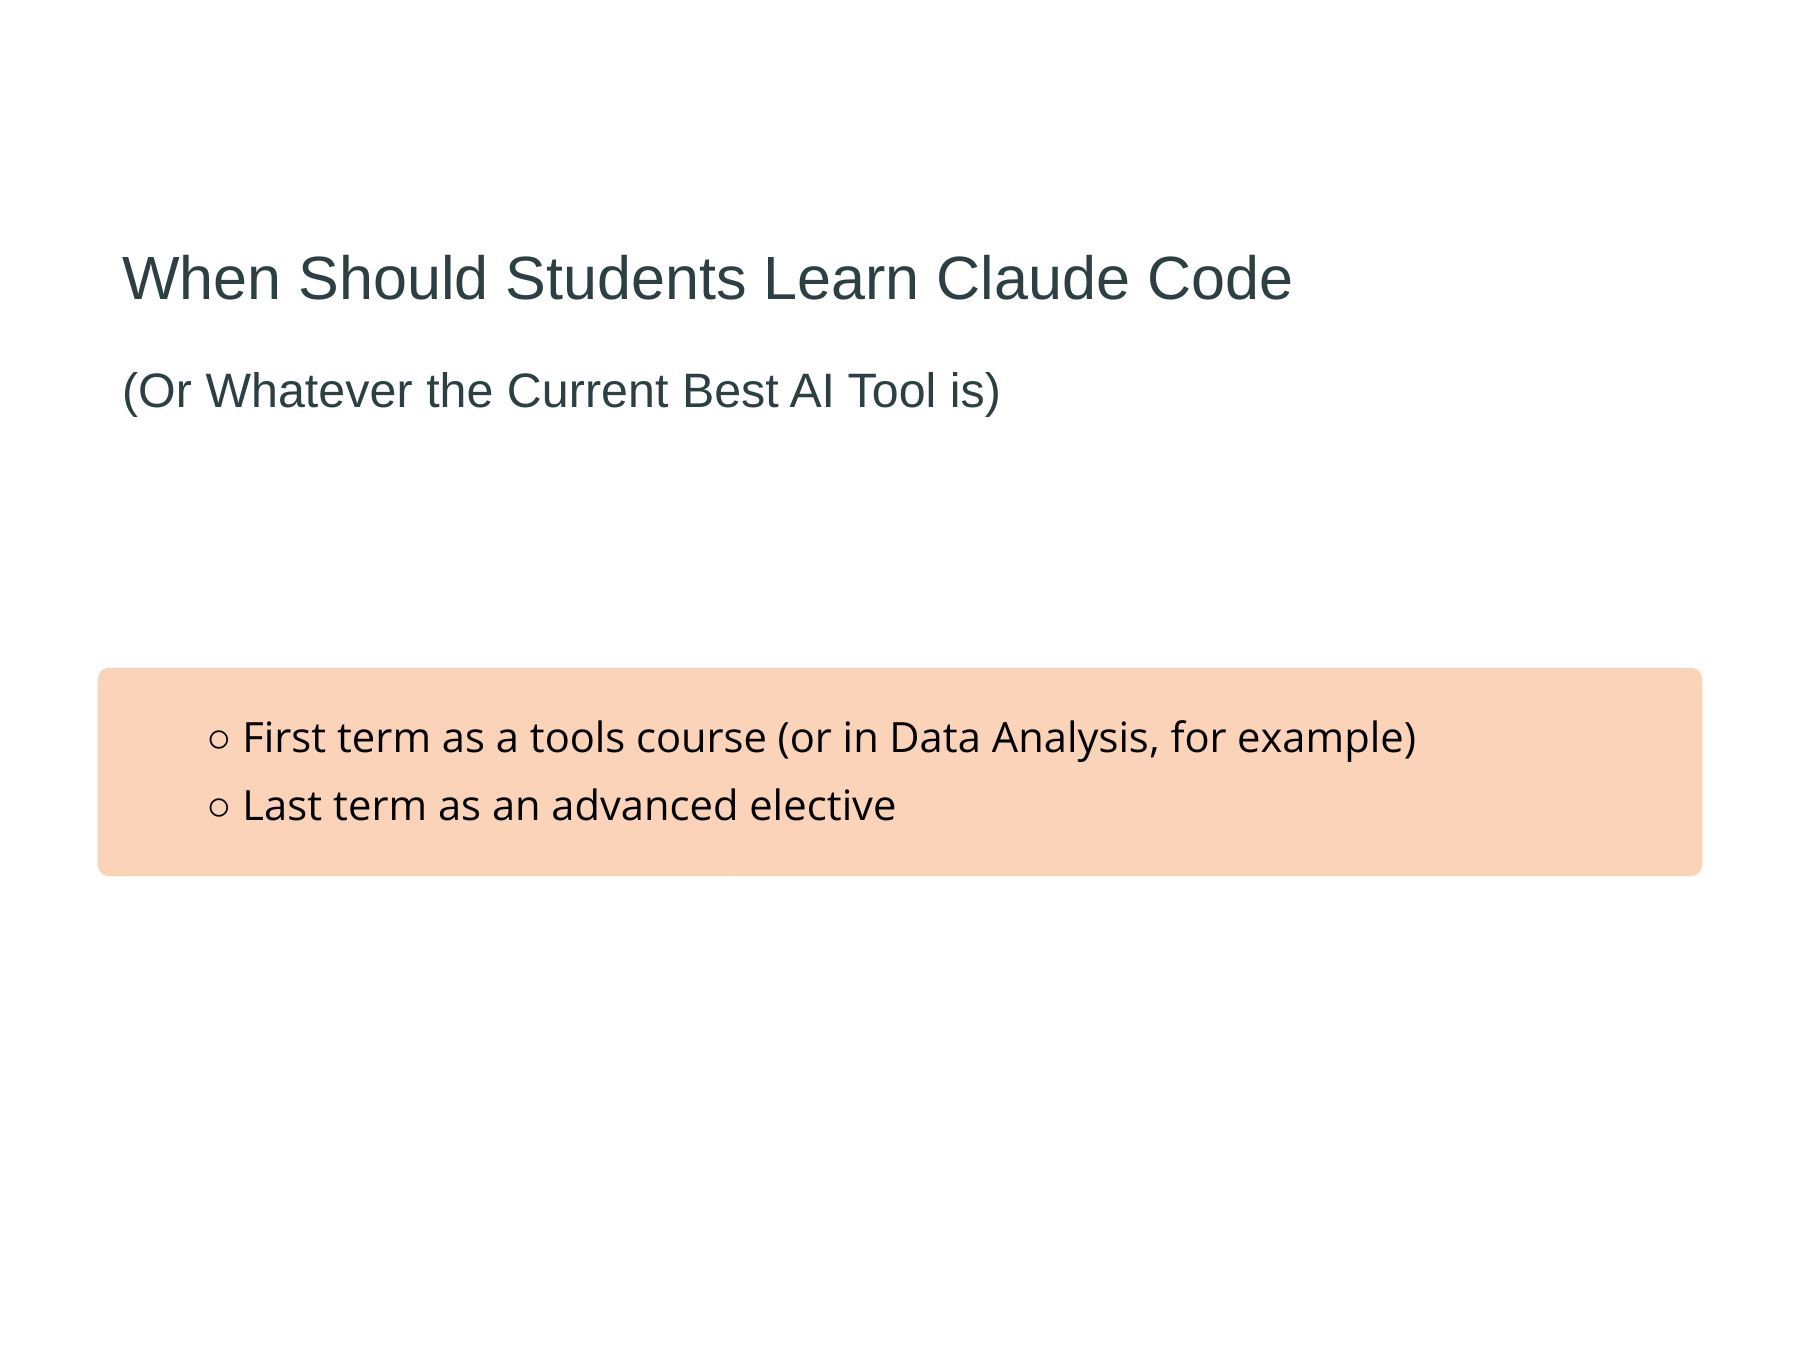

When Should Students Learn Claude Code
(Or Whatever the Current Best AI Tool is)

○ First term as a tools course (or in Data Analysis, for example)
○ Last term as an advanced elective